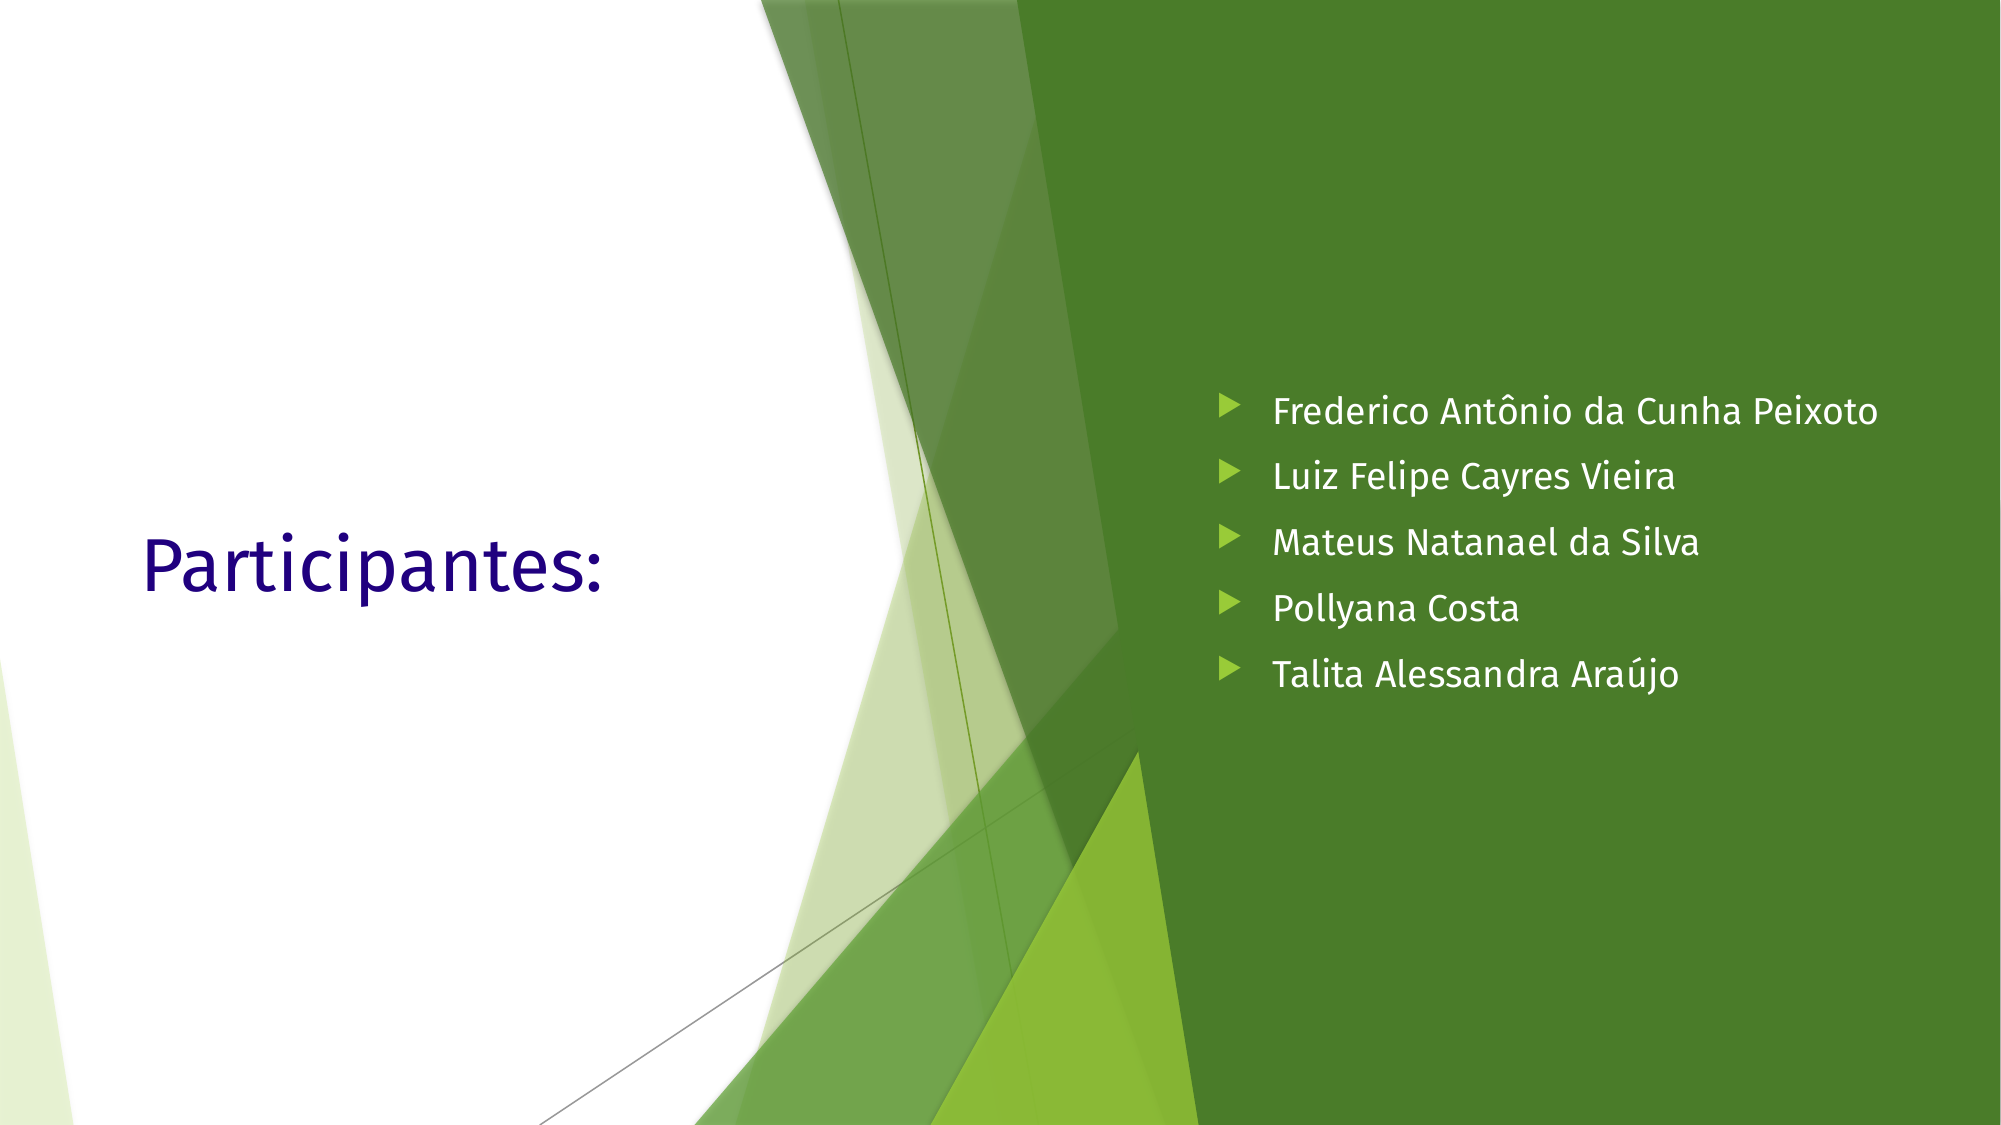

# Participantes:
Frederico Antônio da Cunha Peixoto
Luiz Felipe Cayres Vieira
Mateus Natanael da Silva
Pollyana Costa
Talita Alessandra Araújo